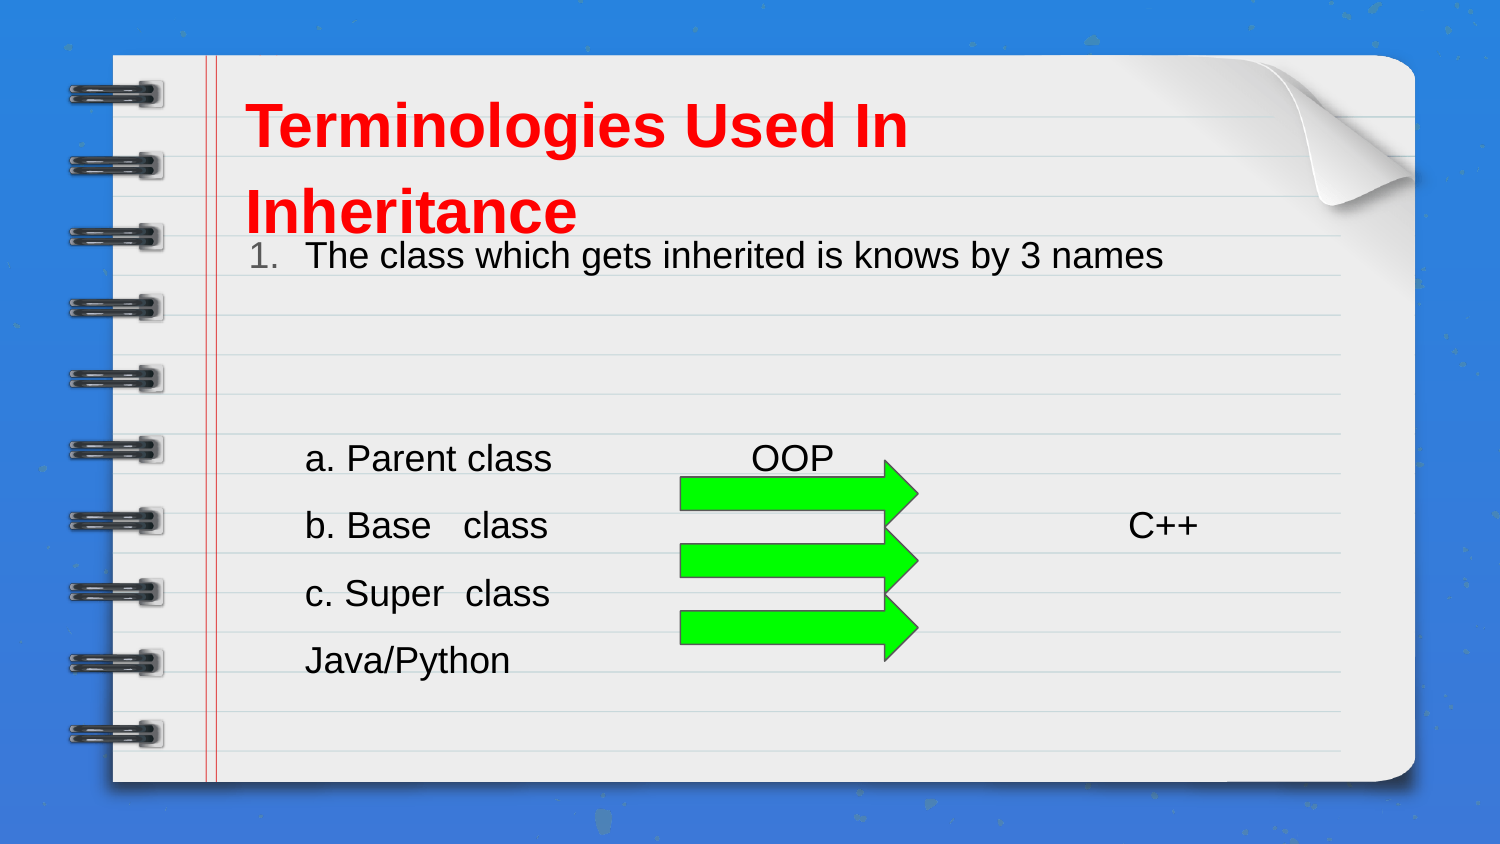

Terminologies Used In Inheritance
# The class which gets inherited is knows by 3 names

a. Parent class                   OOP
b. Base   class 				       C++
c. Super  class 				       Java/Python